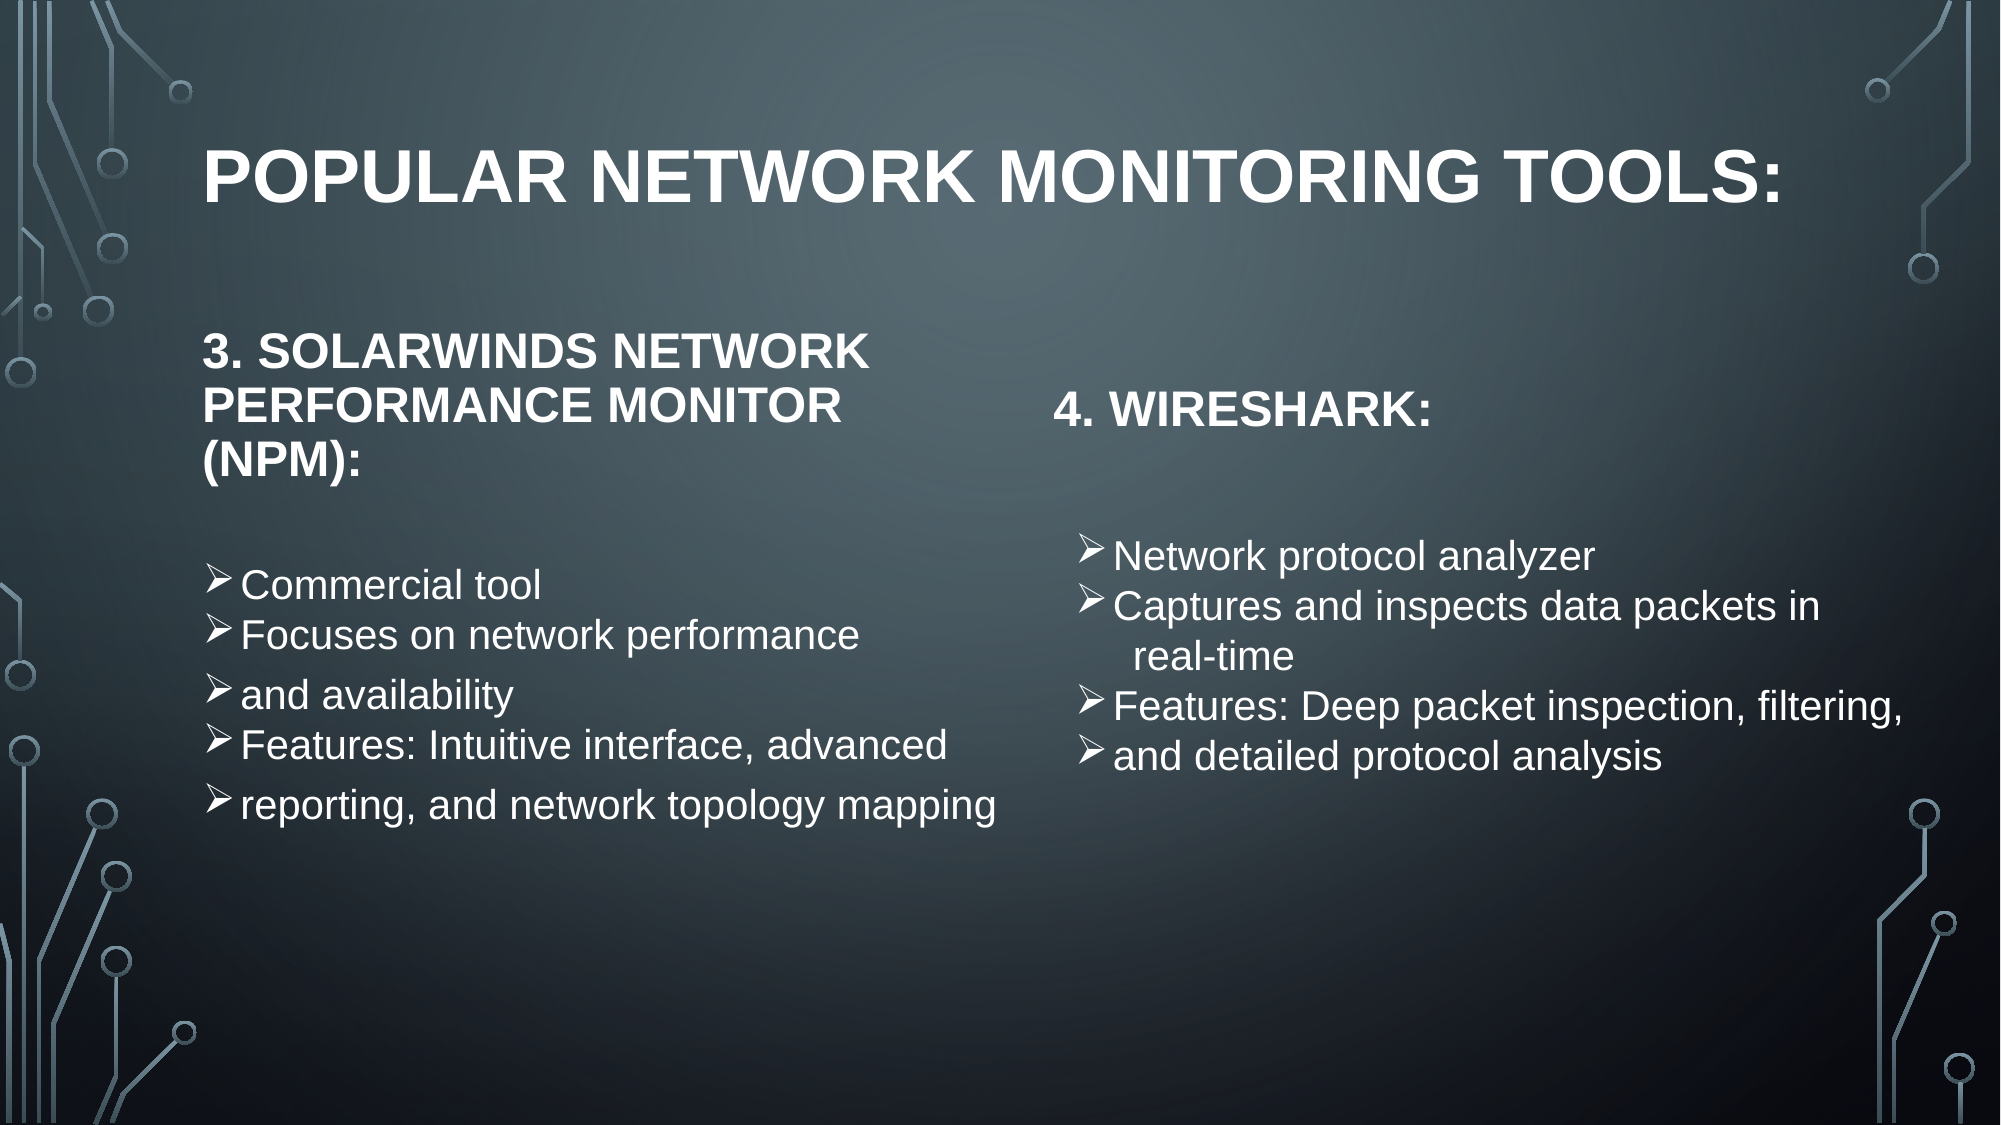

# Popular Network Monitoring Tools:
3. SolarWinds Network Performance Monitor (NPM):
4. wireshark:

Network protocol analyzer
Captures and inspects data packets in
     real-time
Features: Deep packet inspection, filtering,
and detailed protocol analysis
Commercial tool
Focuses on network performance
and availability
Features: Intuitive interface, advanced
reporting, and network topology mapping